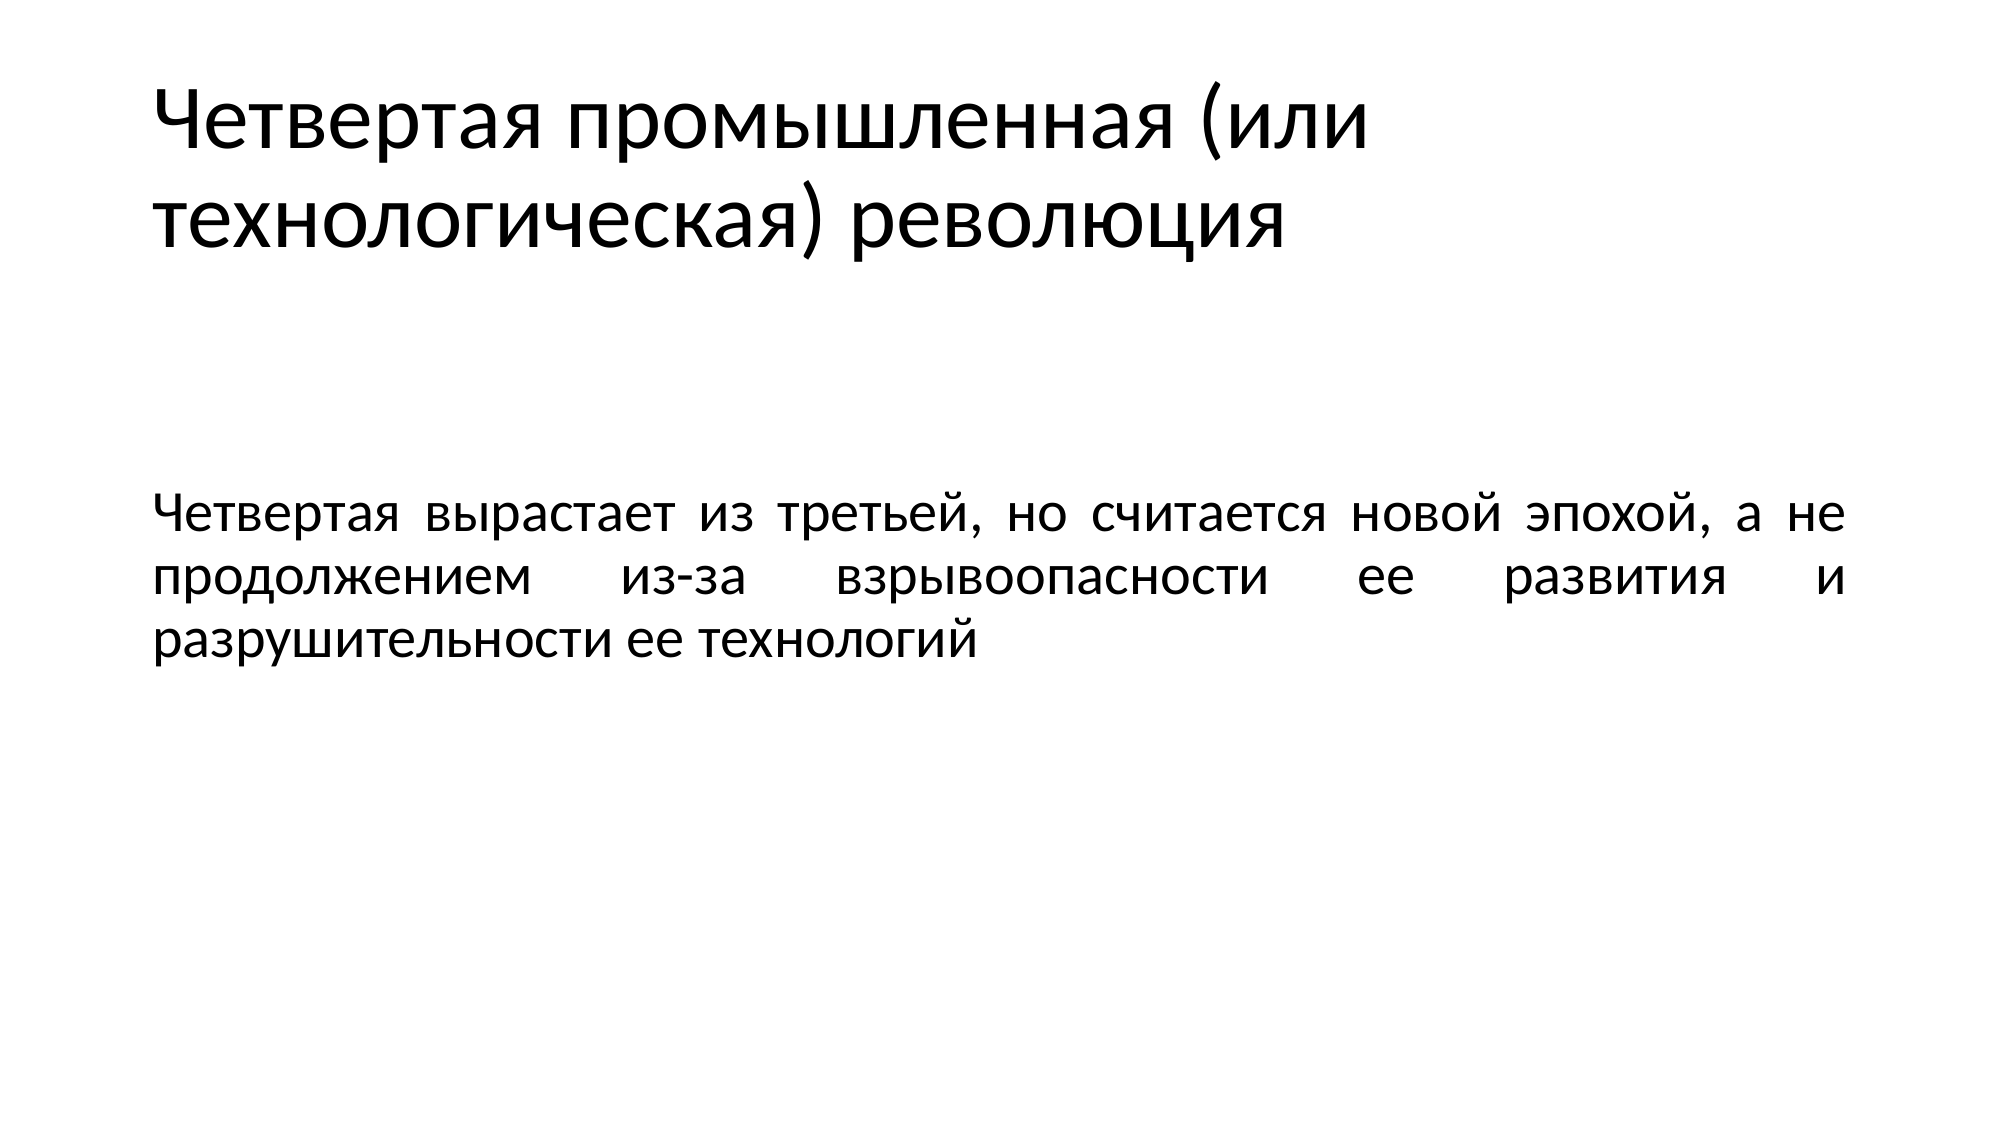

# Четвертая промышленная (или технологическая) революция

Четвертая вырастает из третьей, но считается новой эпохой, а не продолжением из-за взрывоопасности ее развития и разрушительности ее технологий